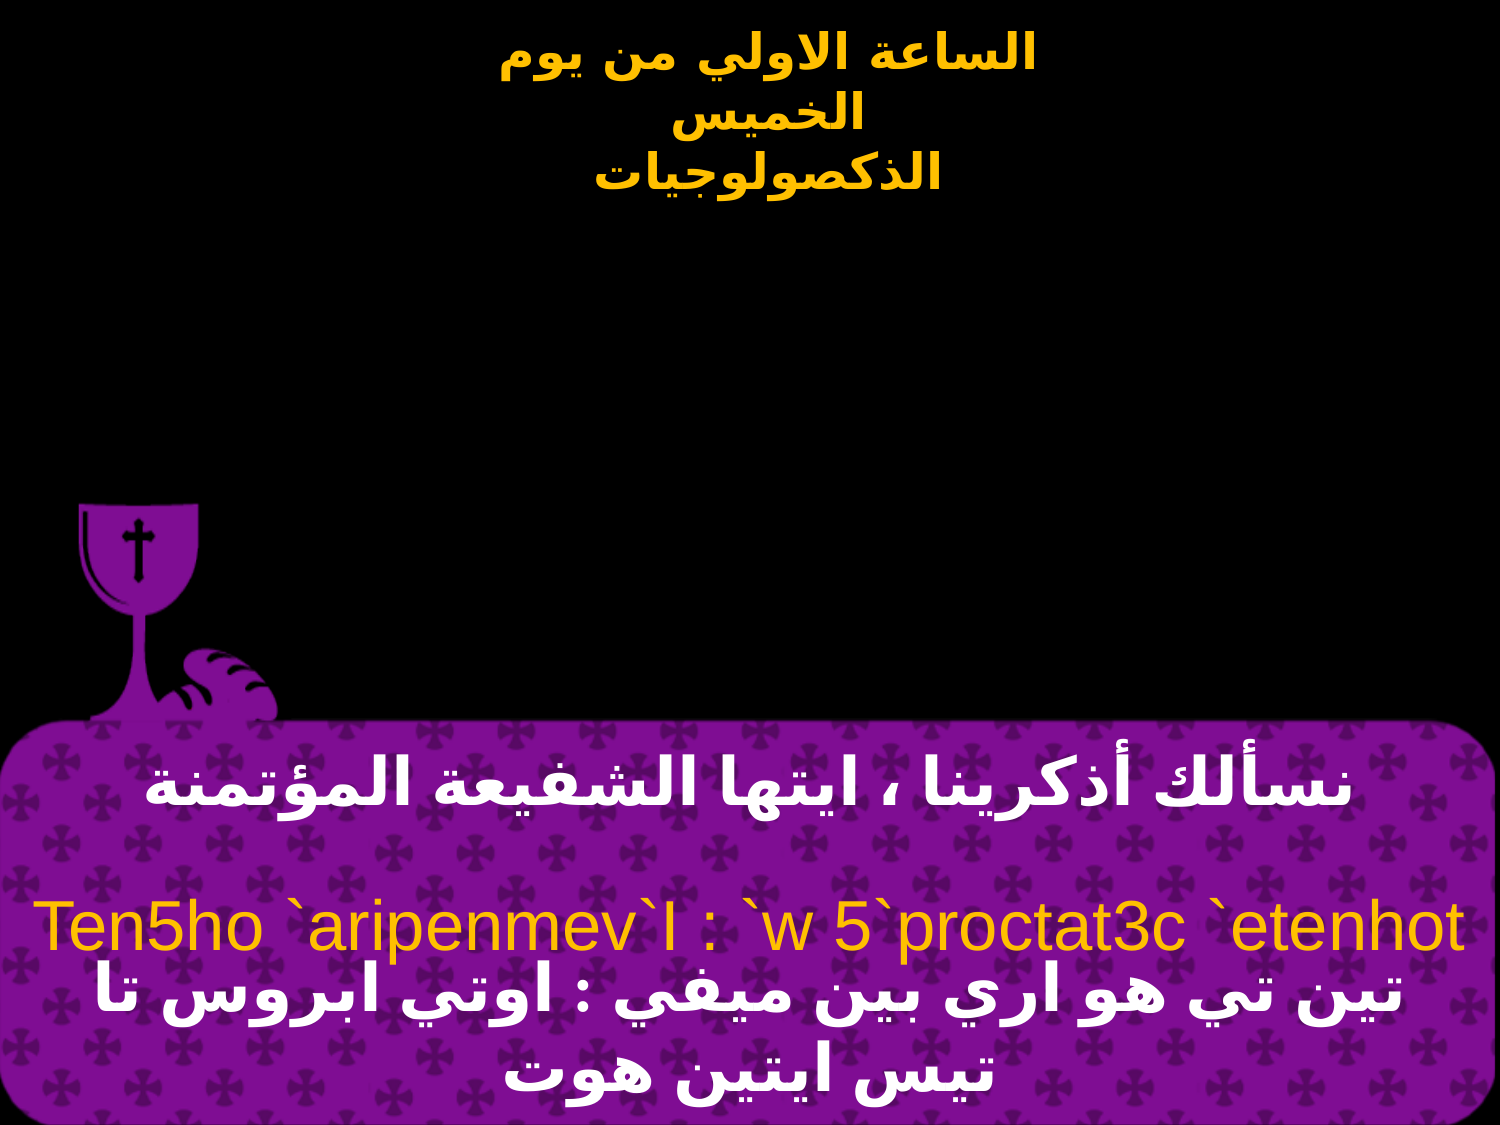

# نسألك أذكرينا ، ايتها الشفيعة المؤتمنة
Ten5ho `aripenmev`I : `w 5`proctat3c `etenhot
تين تي هو اري بين ميفي : اوتي ابروس تا تيس ايتين هوت